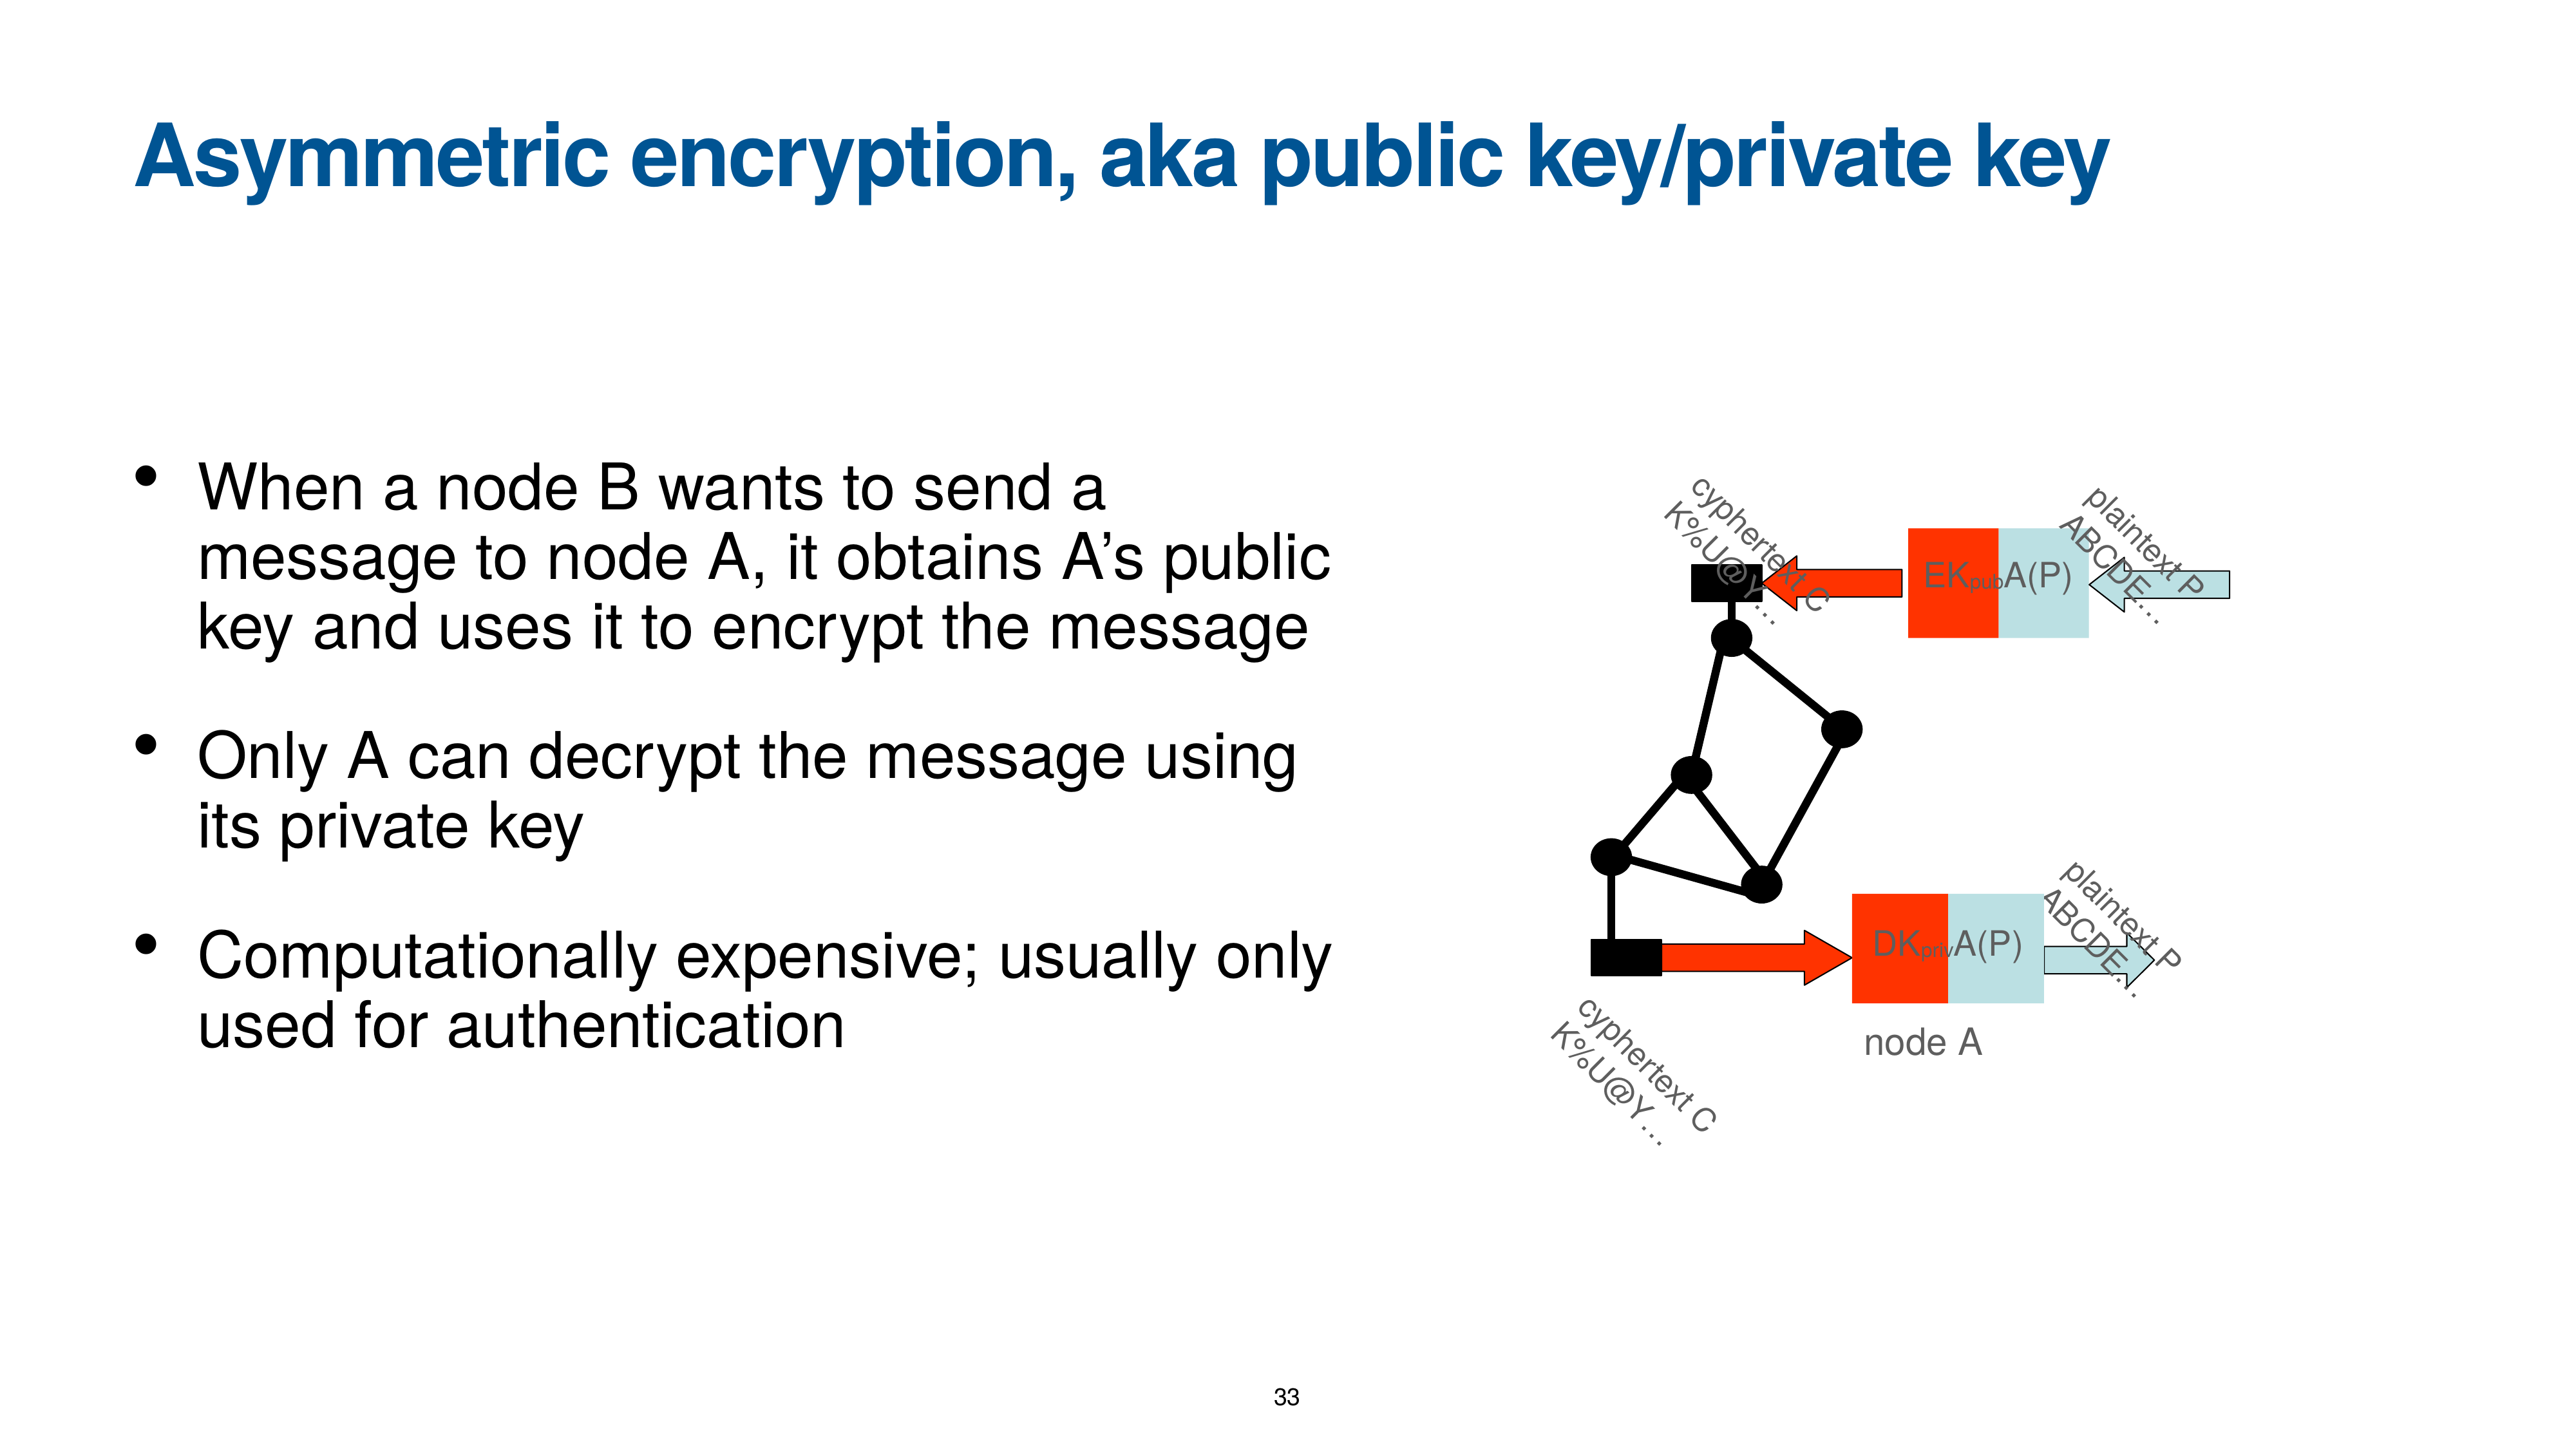

# Asymmetric encryption, aka public key/private key
When a node B wants to send a message to node A, it obtains A’s public key and uses it to encrypt the message
Only A can decrypt the message using its private key
Computationally expensive; usually only used for authentication
cyphertext C
K%U@Y…

plaintext P
ABCDE…

EKpubA(P)

plaintext P
ABCDE…

DKprivA(P)
node A

cyphertext C
K%U@Y…
33